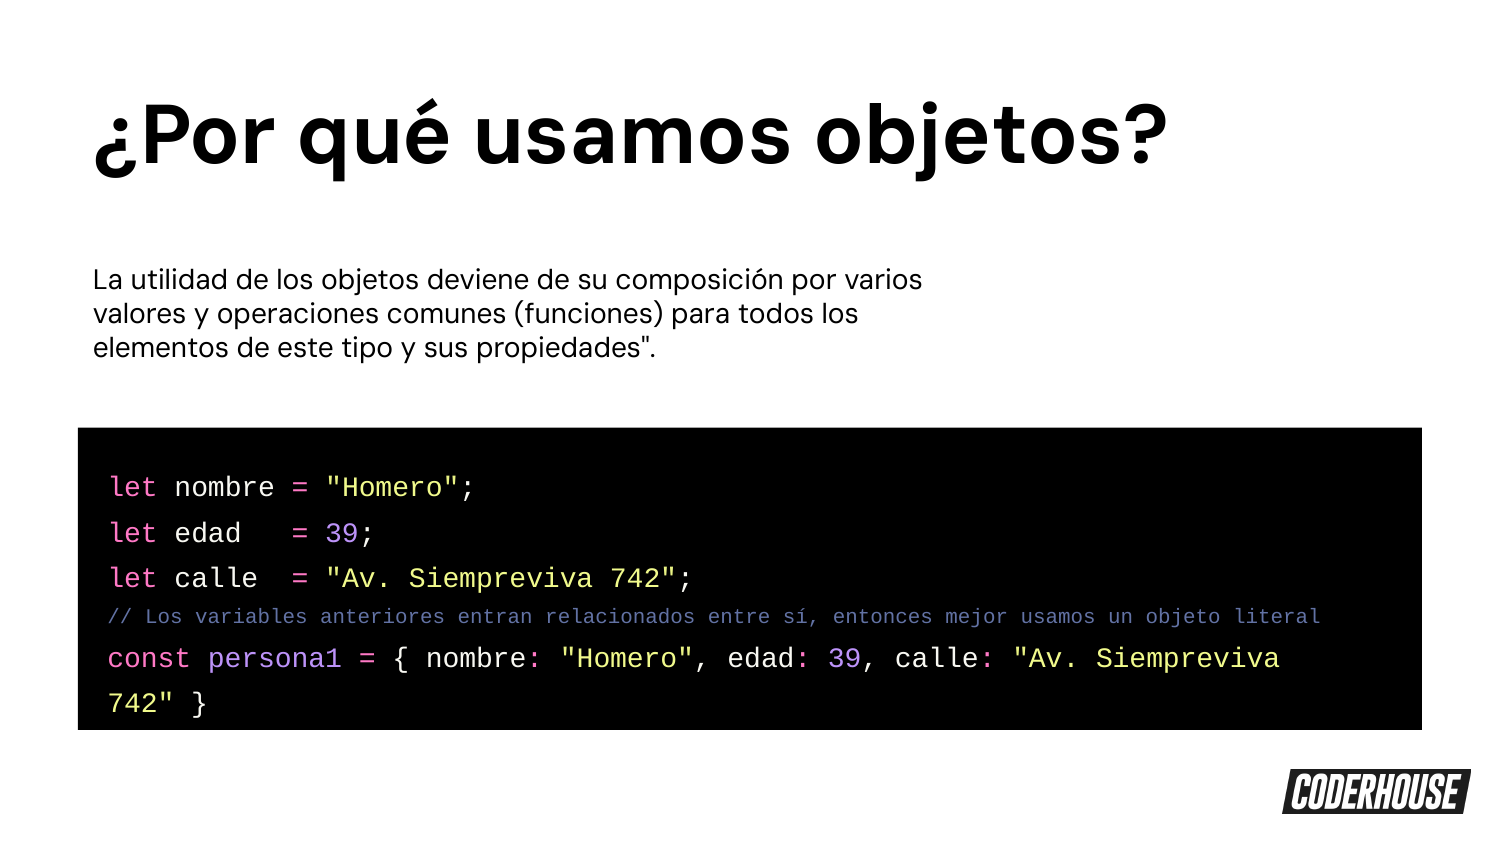

¿Por qué usamos objetos?
La utilidad de los objetos deviene de su composición por varios valores y operaciones comunes (funciones) para todos los elementos de este tipo y sus propiedades".
let nombre = "Homero";
let edad   = 39;
let calle  = "Av. Siempreviva 742";
// Los variables anteriores entran relacionados entre sí, entonces mejor usamos un objeto literal
const persona1 = { nombre: "Homero", edad: 39, calle: "Av. Siempreviva 742" }